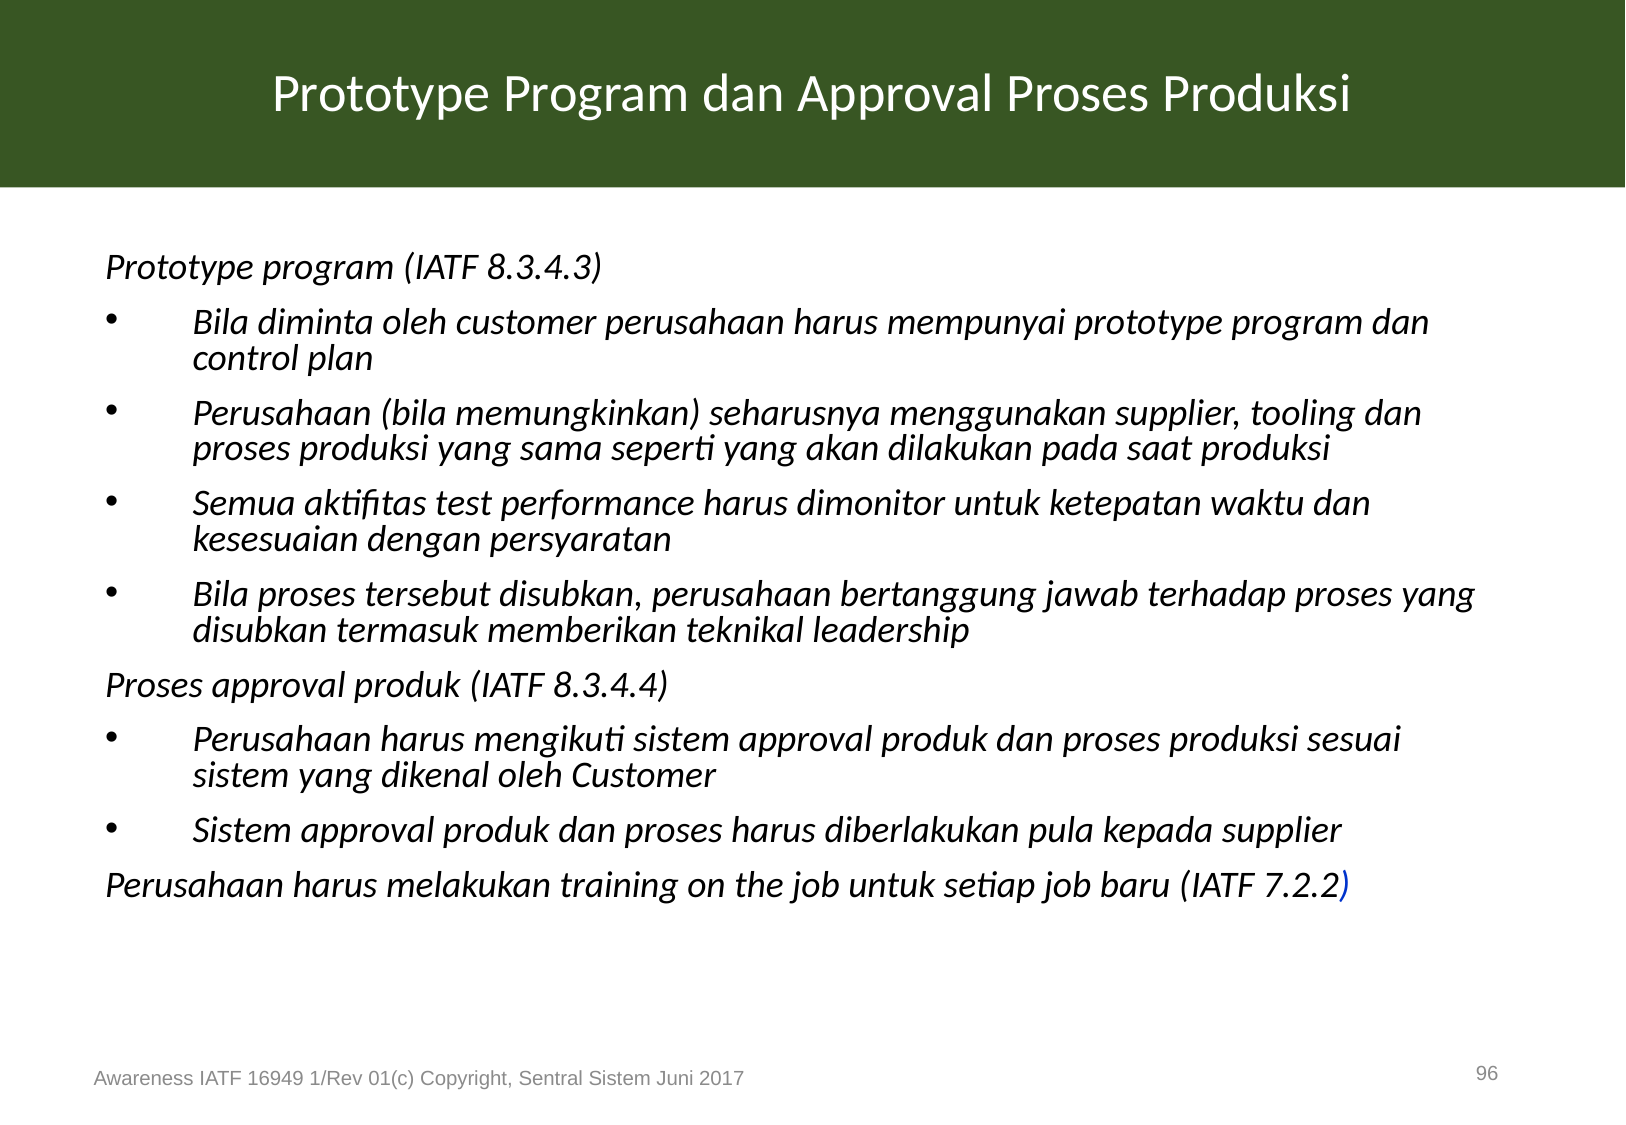

# Prototype Program dan Approval Proses Produksi
Prototype program (IATF 8.3.4.3)
Bila diminta oleh customer perusahaan harus mempunyai prototype program dan control plan
Perusahaan (bila memungkinkan) seharusnya menggunakan supplier, tooling dan proses produksi yang sama seperti yang akan dilakukan pada saat produksi
Semua aktifitas test performance harus dimonitor untuk ketepatan waktu dan kesesuaian dengan persyaratan
Bila proses tersebut disubkan, perusahaan bertanggung jawab terhadap proses yang disubkan termasuk memberikan teknikal leadership
Proses approval produk (IATF 8.3.4.4)
Perusahaan harus mengikuti sistem approval produk dan proses produksi sesuai sistem yang dikenal oleh Customer
Sistem approval produk dan proses harus diberlakukan pula kepada supplier
Perusahaan harus melakukan training on the job untuk setiap job baru (IATF 7.2.2)
96
Awareness IATF 16949 1/Rev 01(c) Copyright, Sentral Sistem Juni 2017